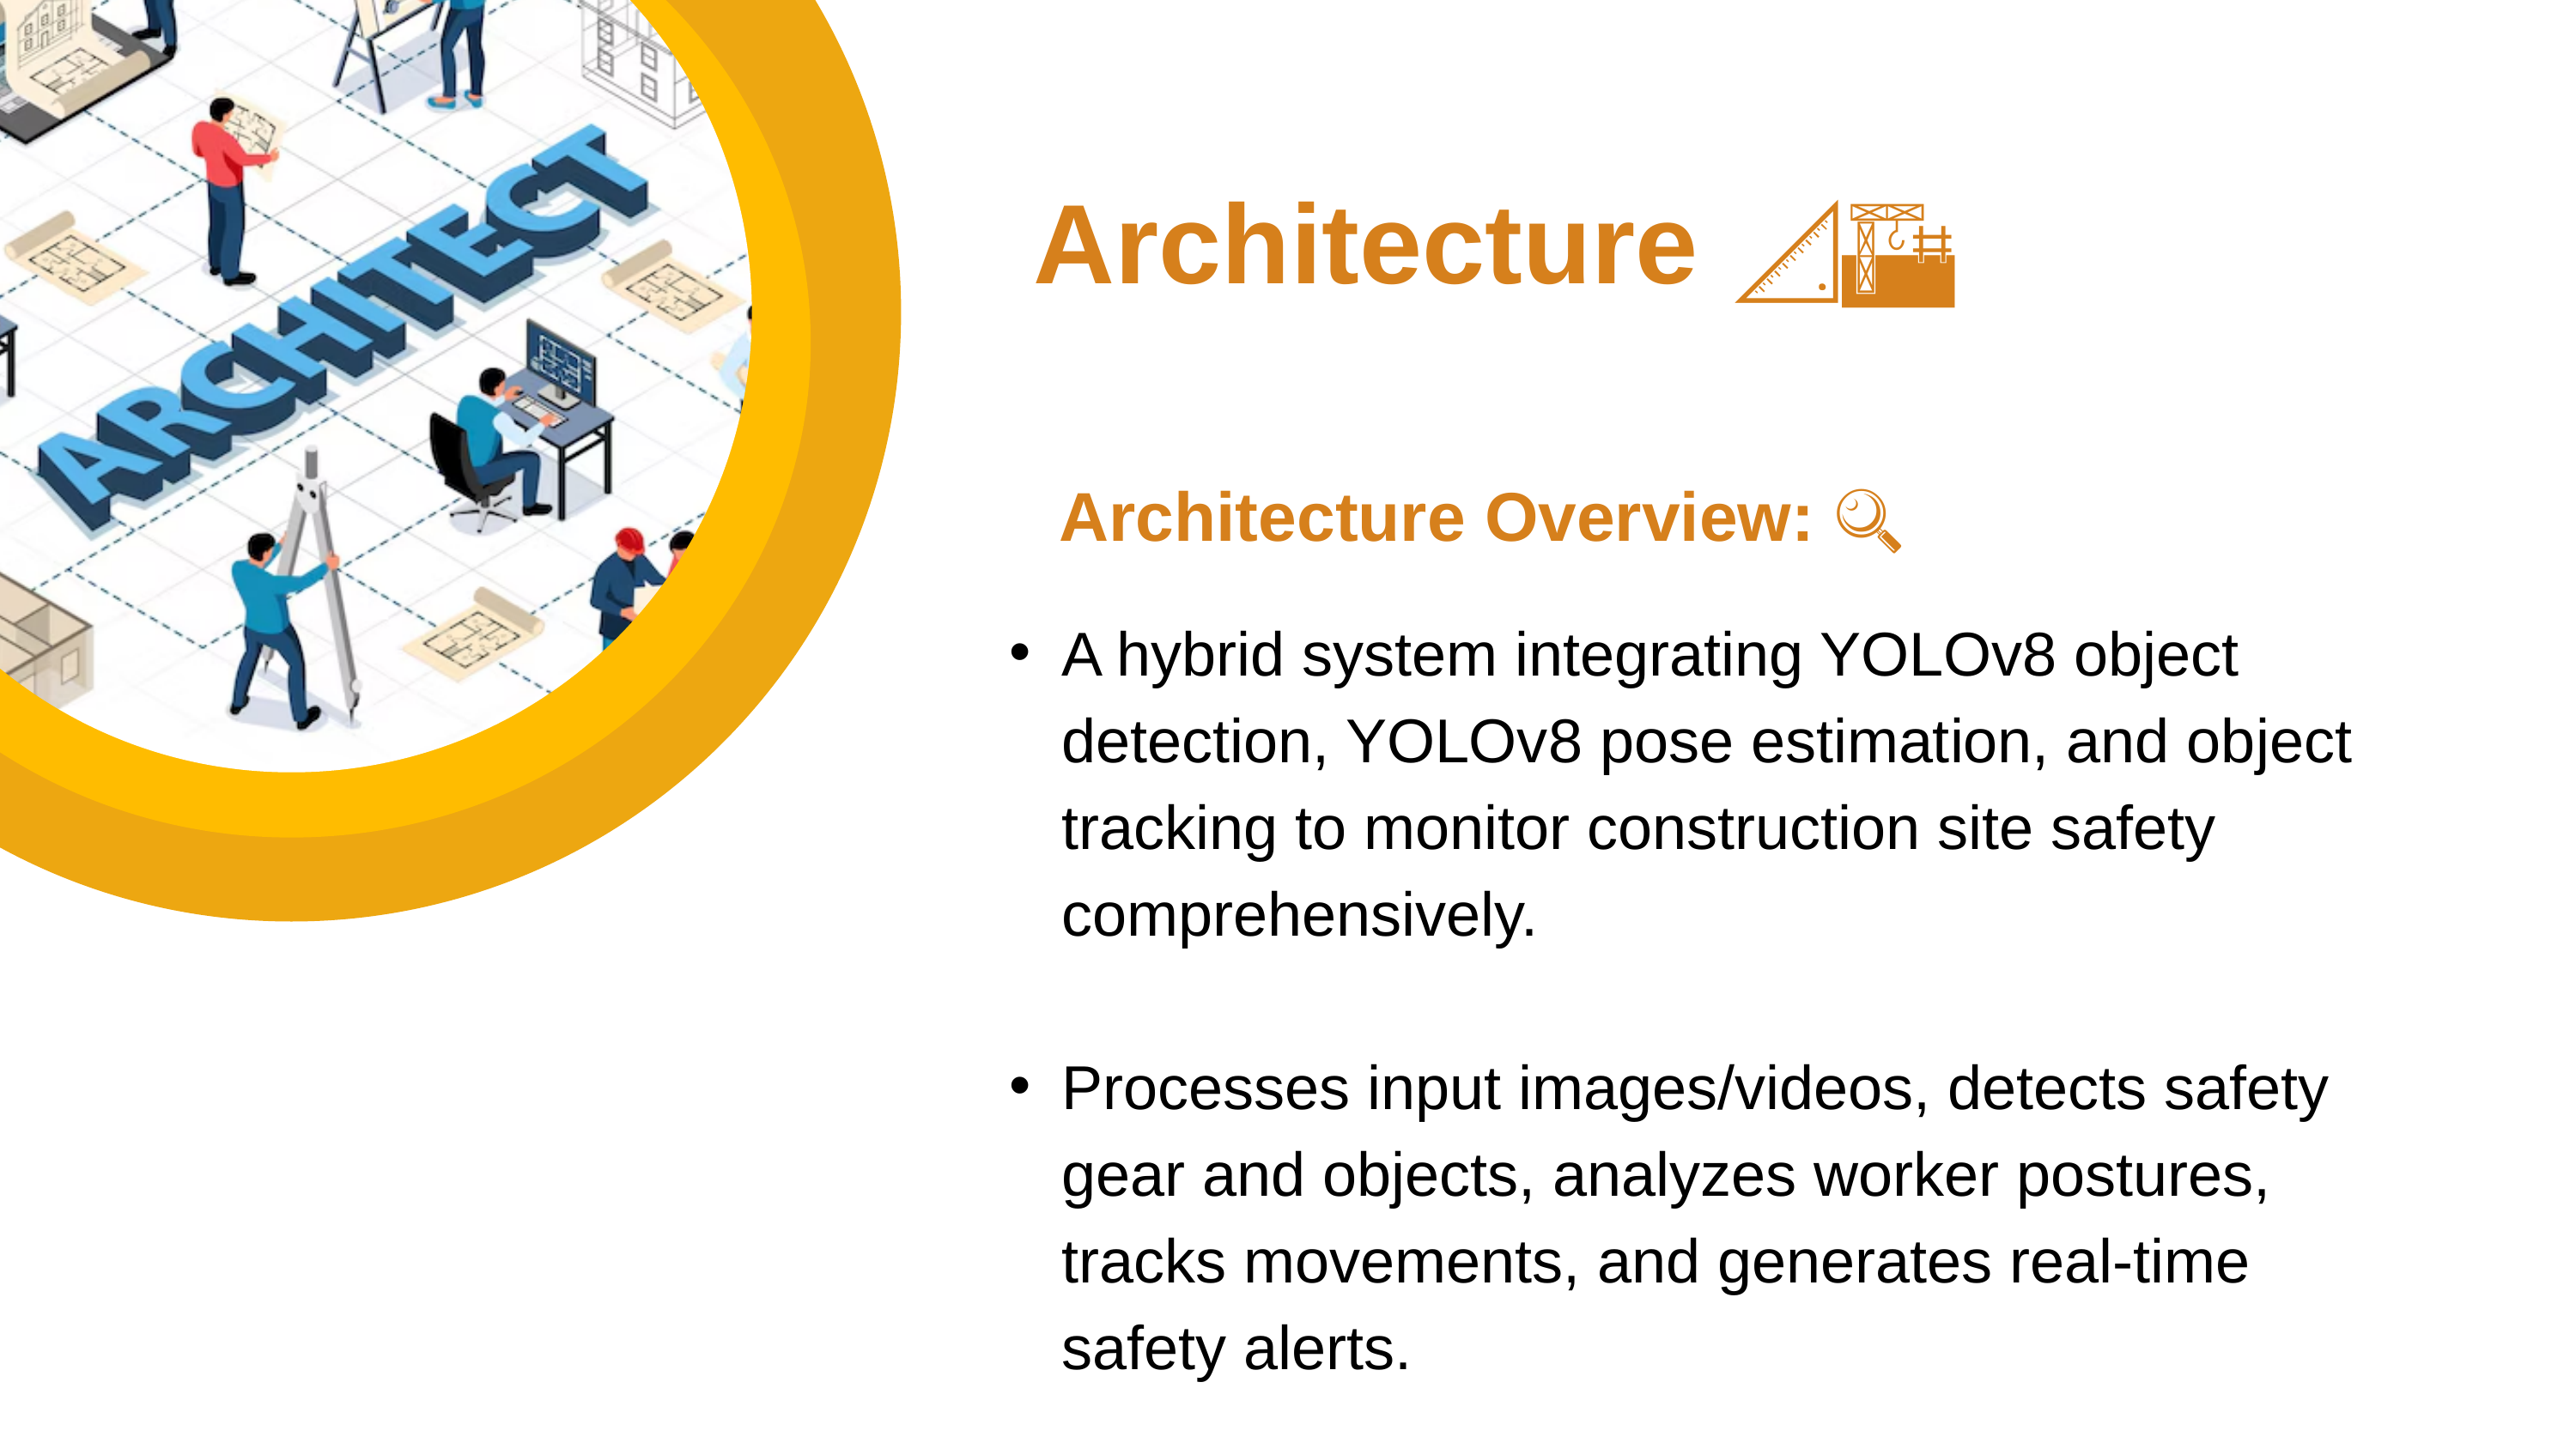

Architecture 📐🏗️
Architecture Overview: 🔍
A hybrid system integrating YOLOv8 object detection, YOLOv8 pose estimation, and object tracking to monitor construction site safety comprehensively.

Processes input images/videos, detects safety gear and objects, analyzes worker postures, tracks movements, and generates real-time safety alerts.